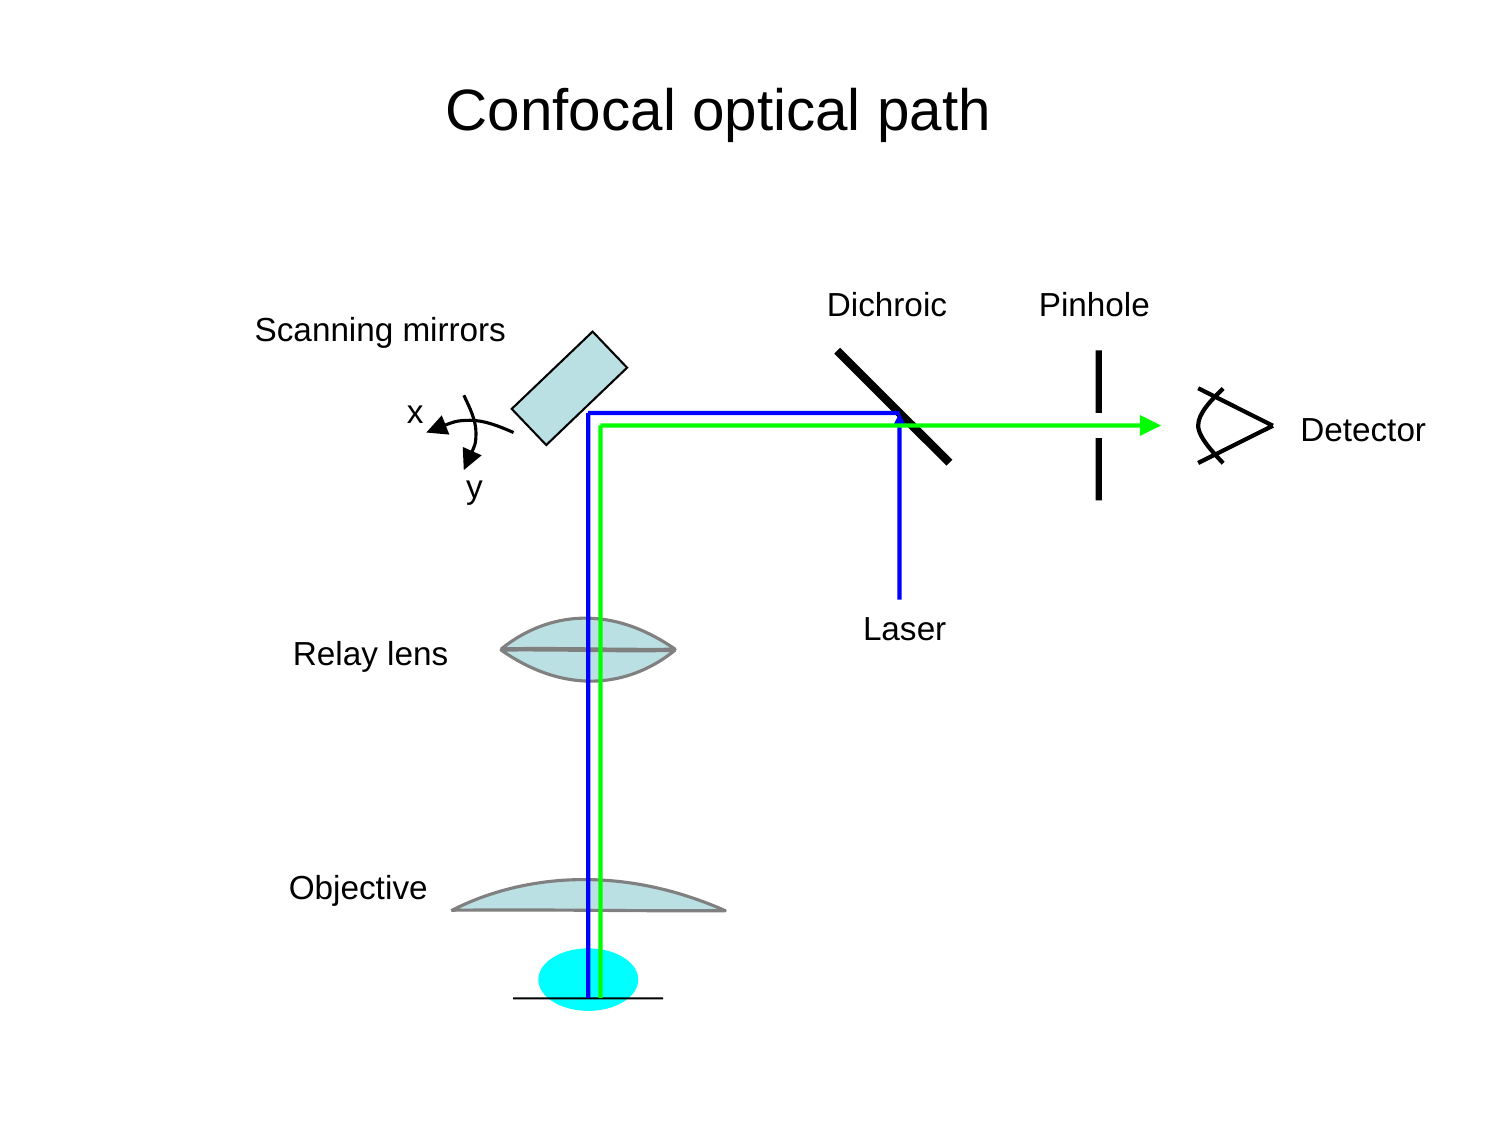

Confocal optical path
Dichroic
Pinhole
Scanning mirrors

x

Detector

y

Laser
Relay lens

Objective